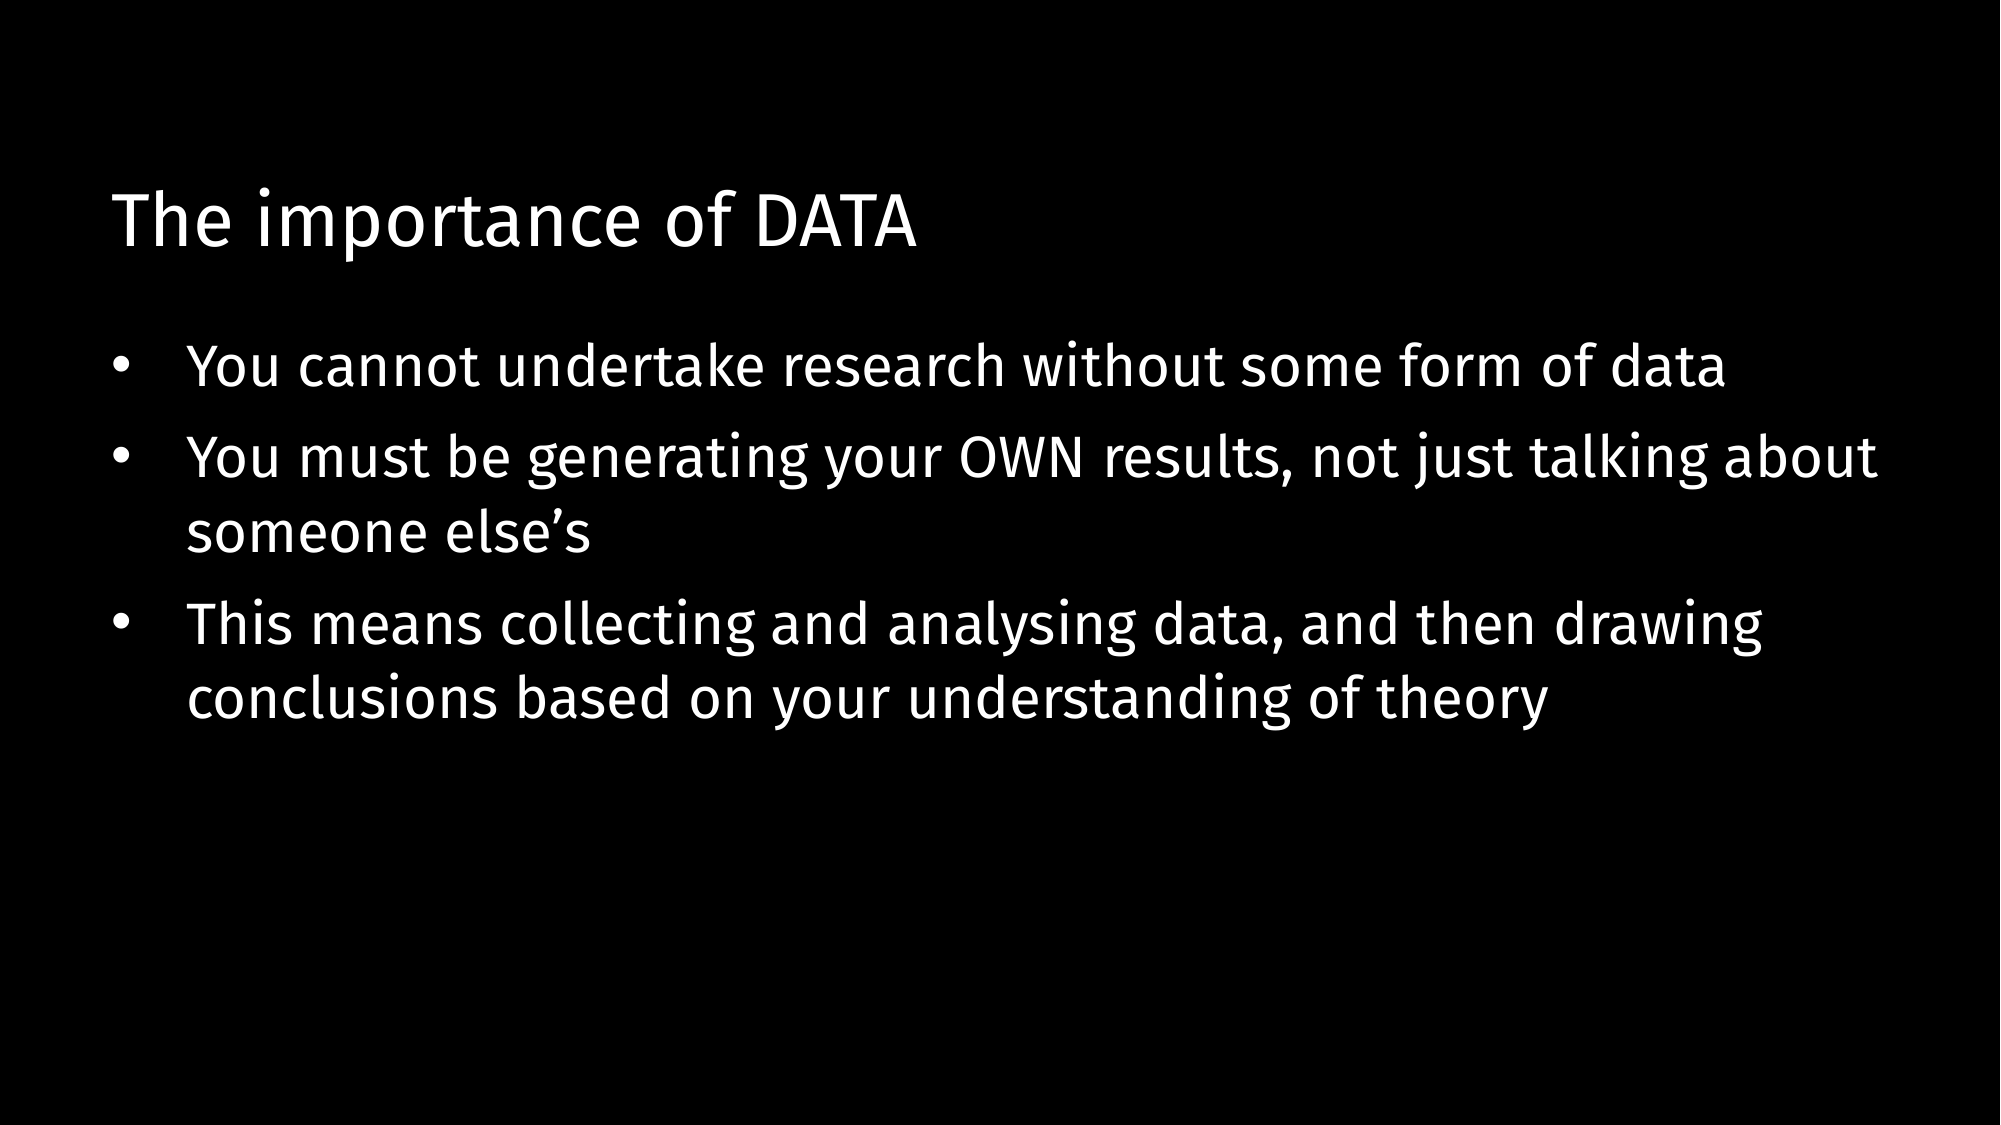

The importance of DATA
You cannot undertake research without some form of data
You must be generating your OWN results, not just talking about someone else’s
This means collecting and analysing data, and then drawing conclusions based on your understanding of theory